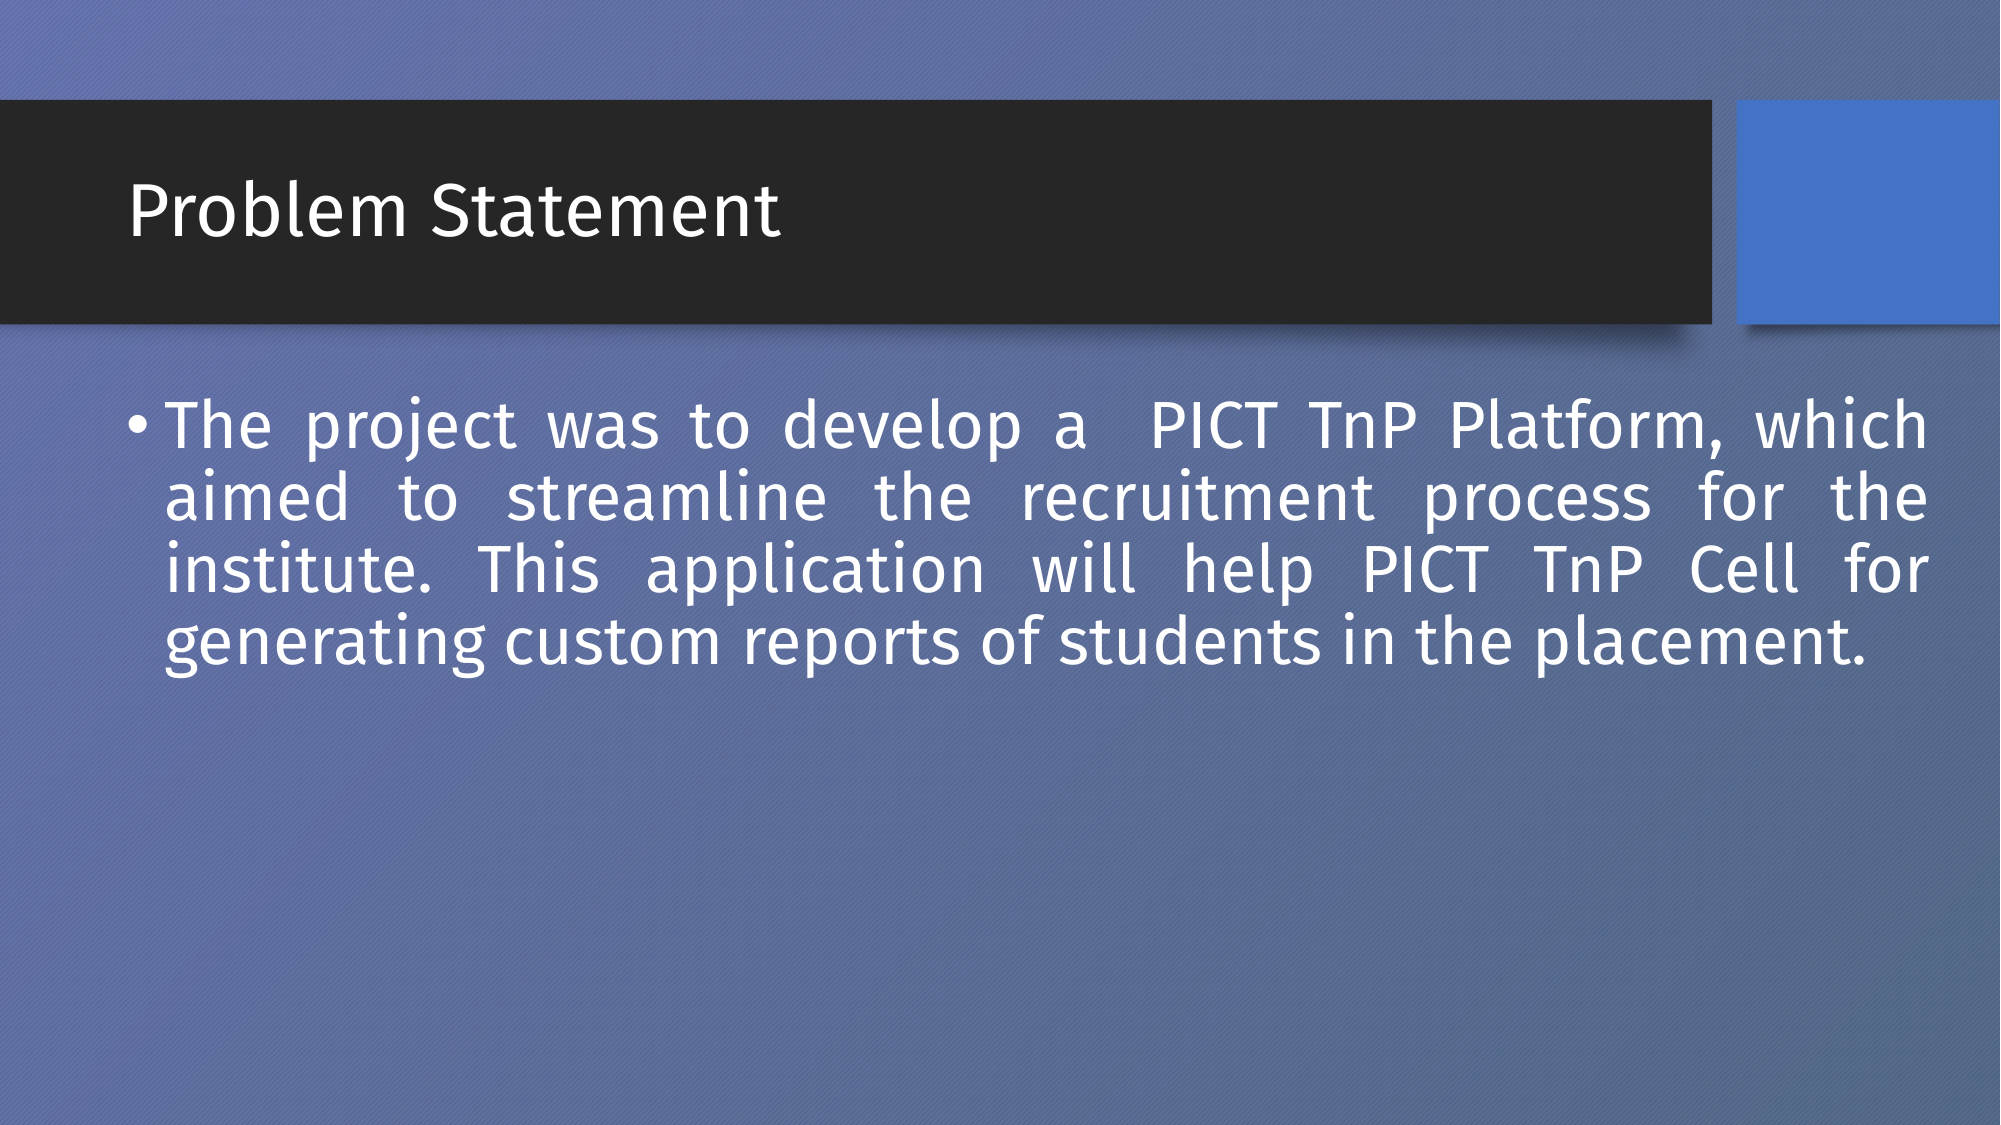

# Problem Statement
The project was to develop a  PICT TnP Platform, which aimed to streamline the recruitment process for the institute. This application will help PICT TnP Cell for generating custom reports of students in the placement.